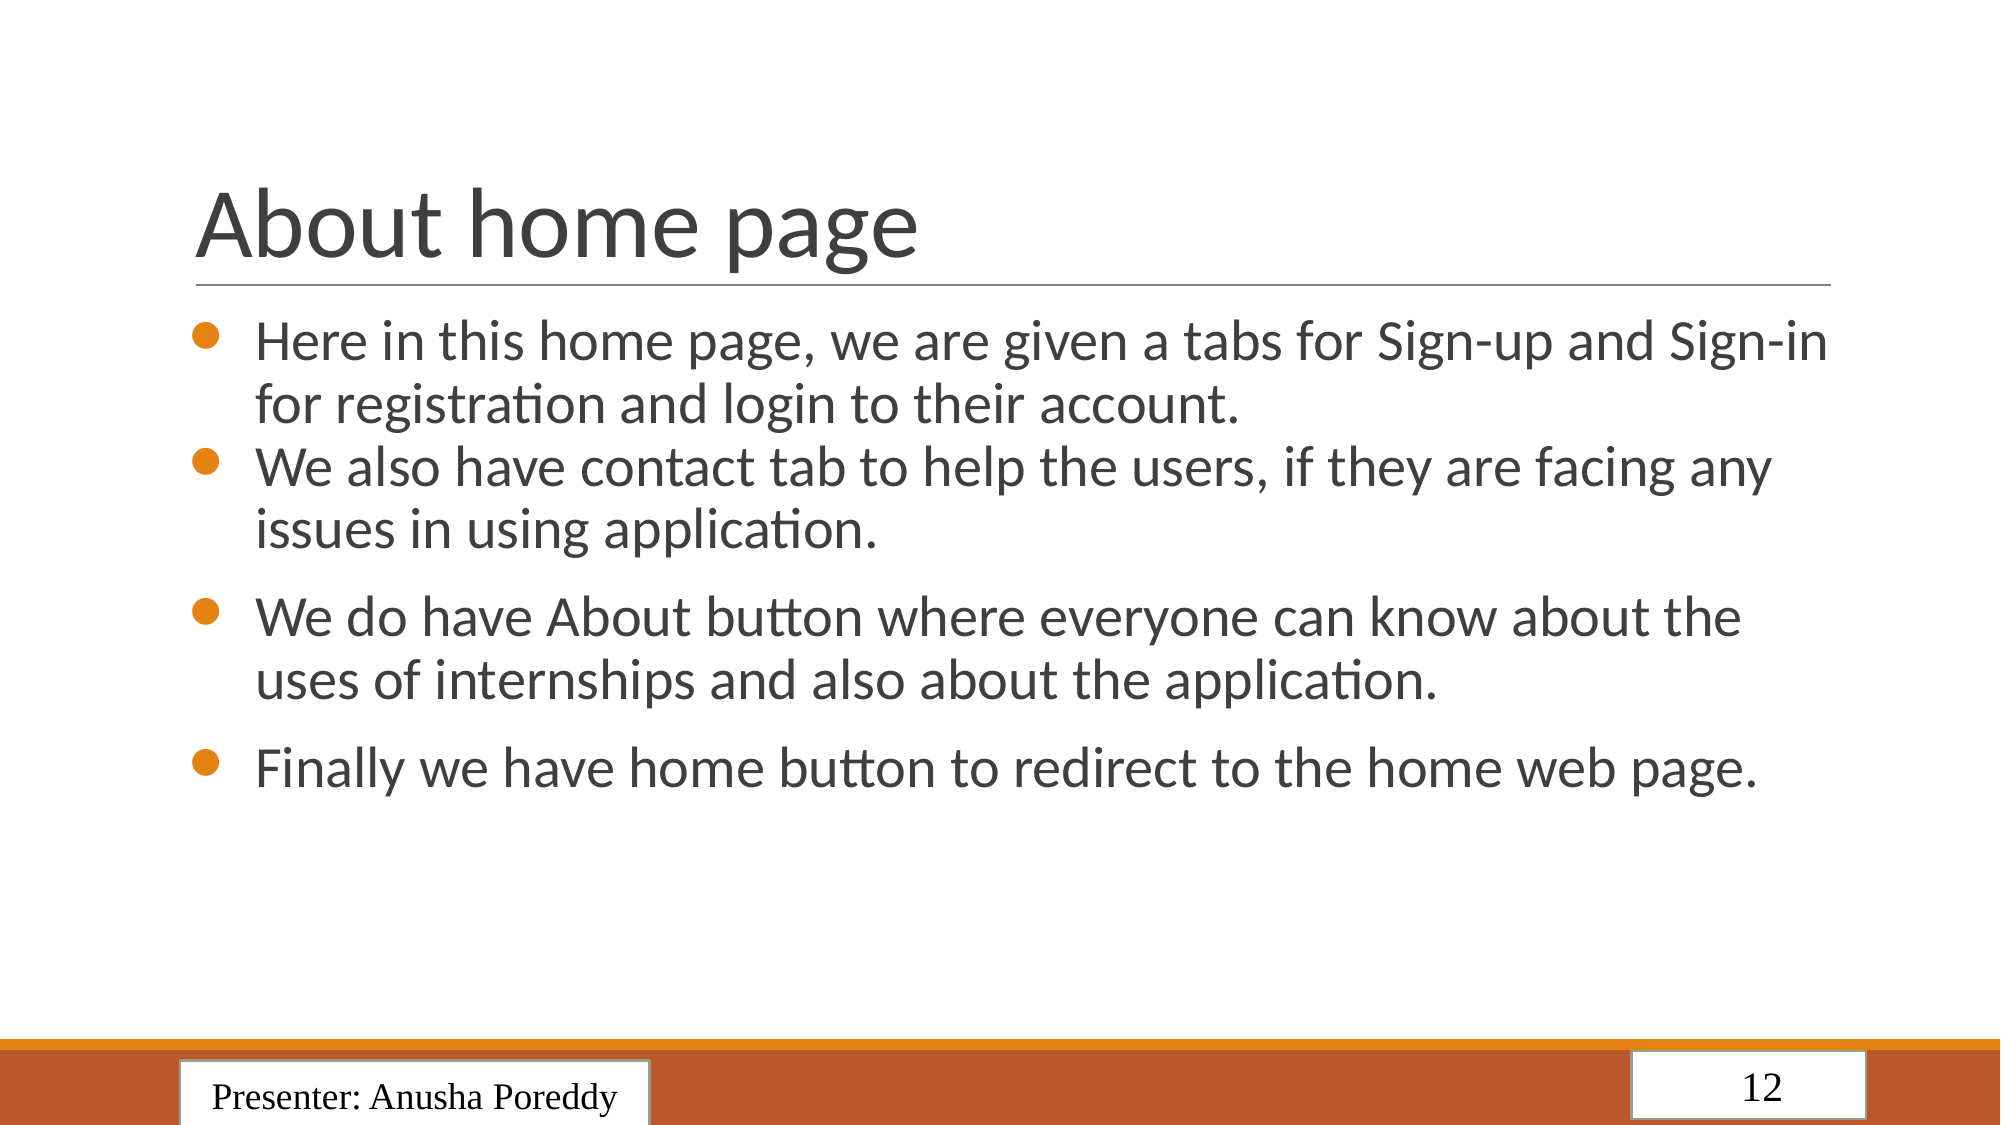

# About home page
Here in this home page, we are given a tabs for Sign-up and Sign-in for registration and login to their account.
We also have contact tab to help the users, if they are facing any issues in using application.
We do have About button where everyone can know about the uses of internships and also about the application.
Finally we have home button to redirect to the home web page.
         12
Presenter: Anusha Poreddy